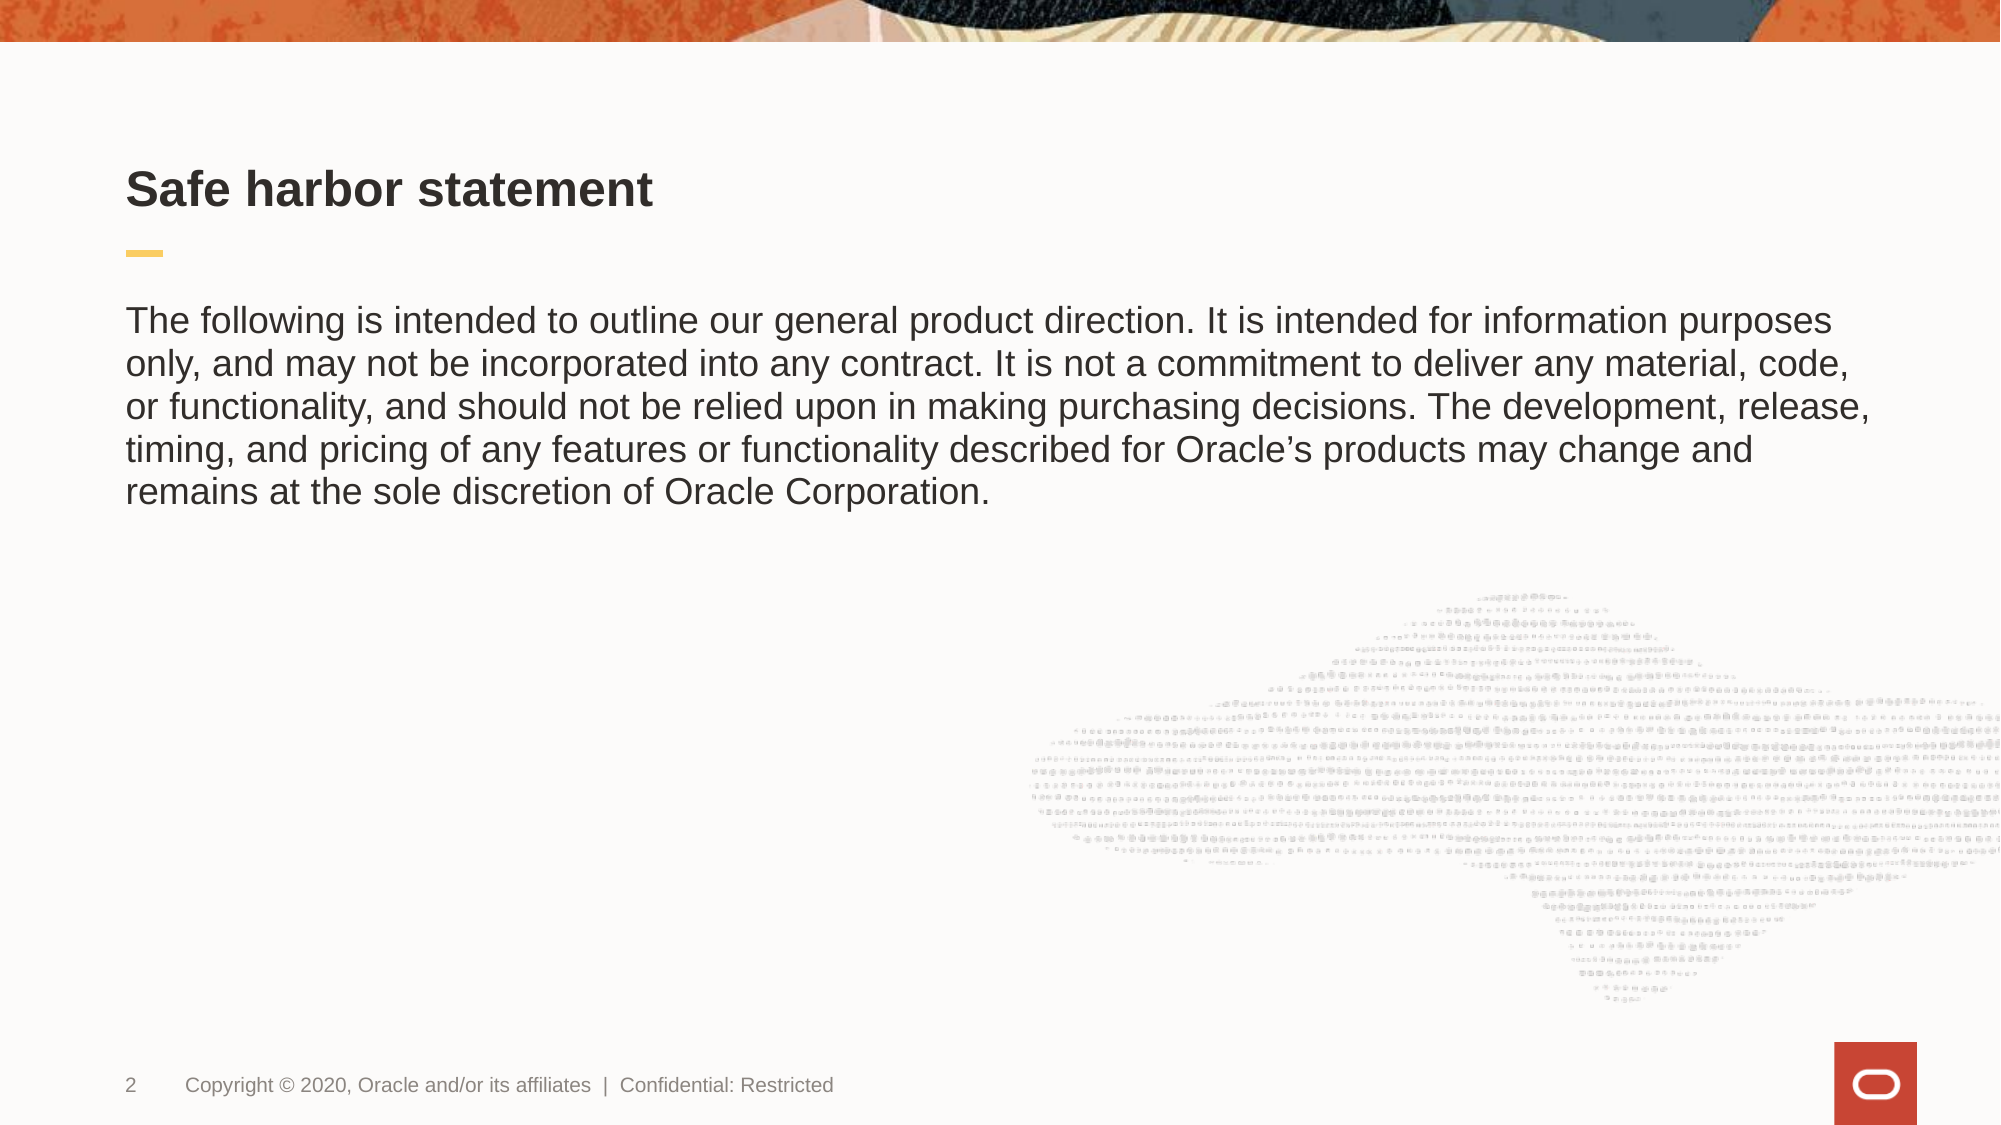

2
Copyright © 2020, Oracle and/or its affiliates  |  Confidential: Restricted